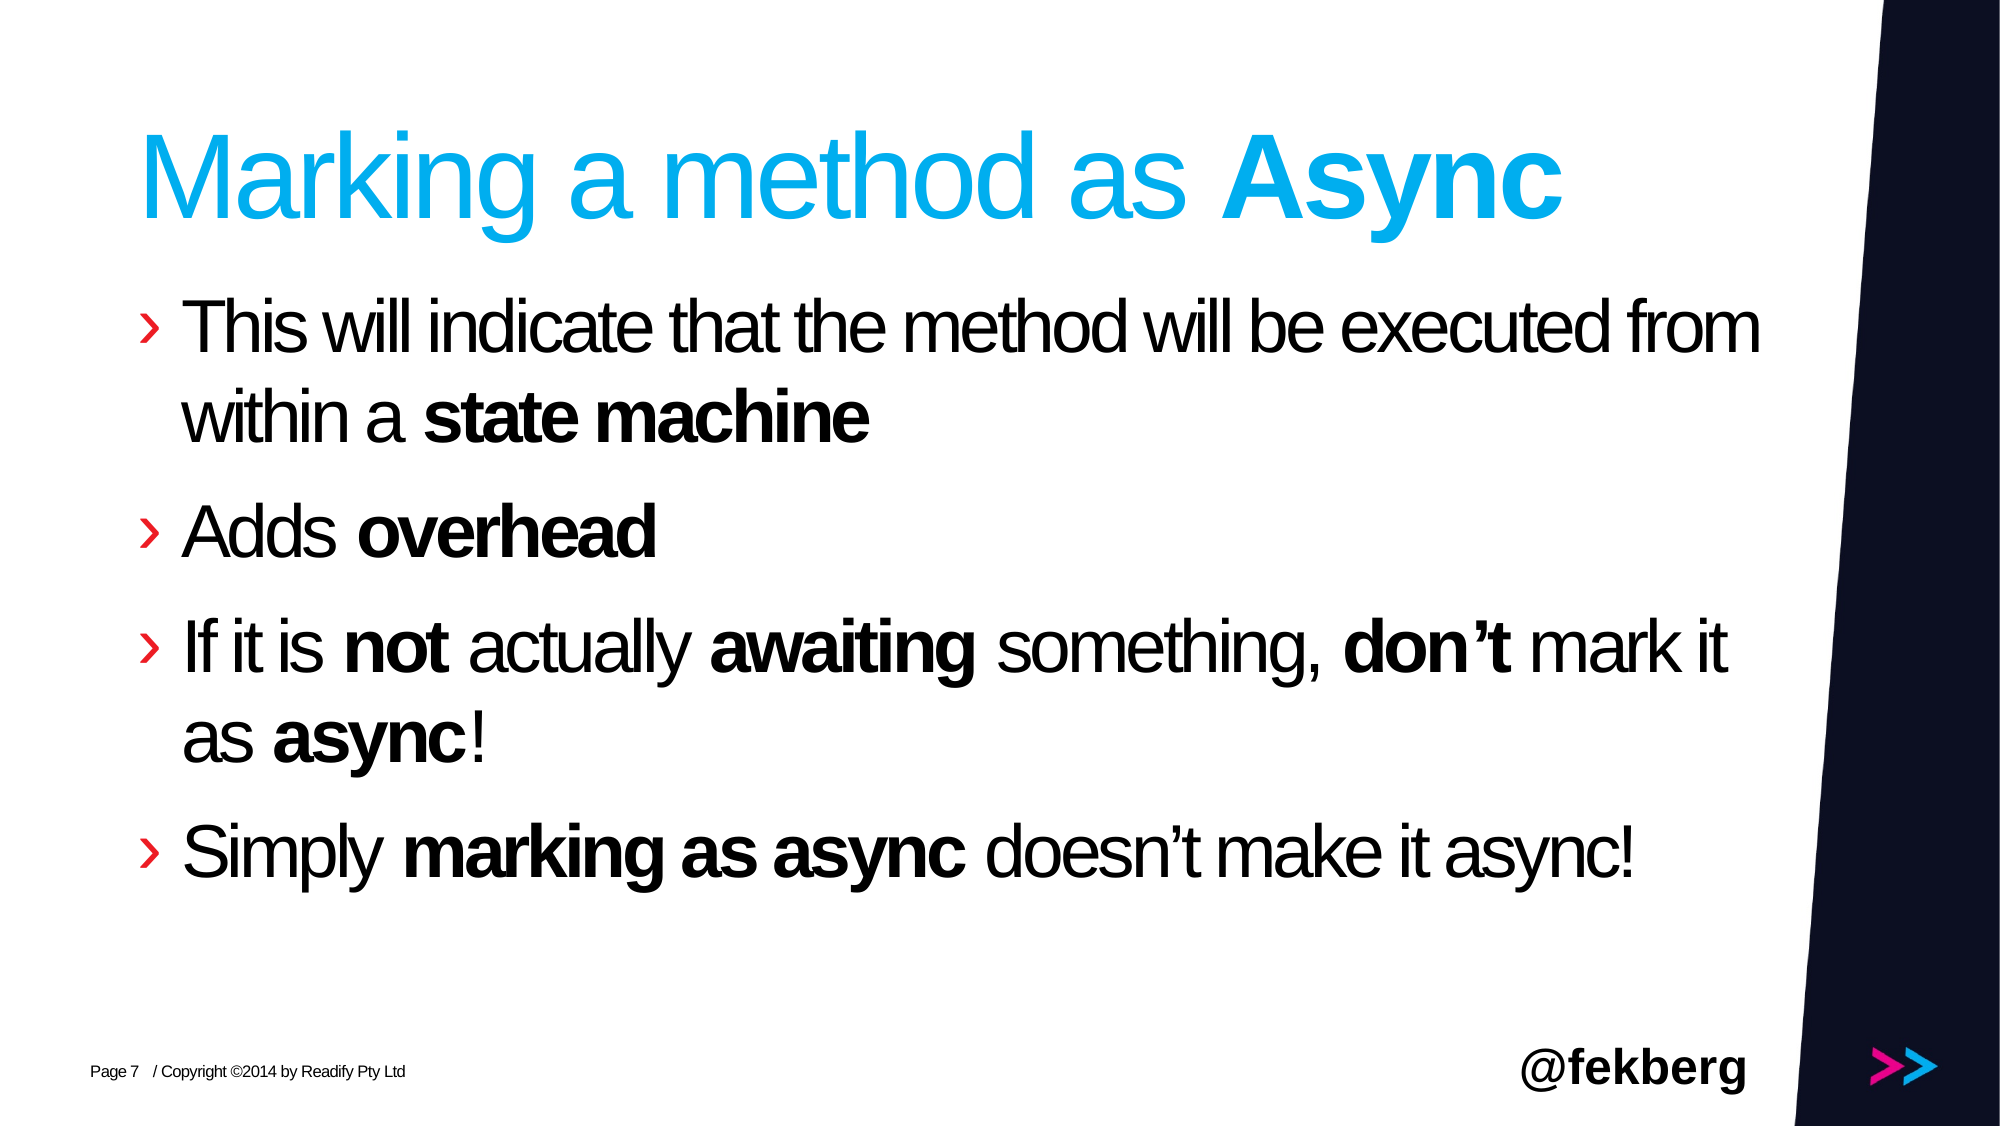

# Marking a method as Async
This will indicate that the method will be executed from within a state machine
Adds overhead
If it is not actually awaiting something, don’t mark it as async!
Simply marking as async doesn’t make it async!
@fekberg
7
/ Copyright ©2014 by Readify Pty Ltd